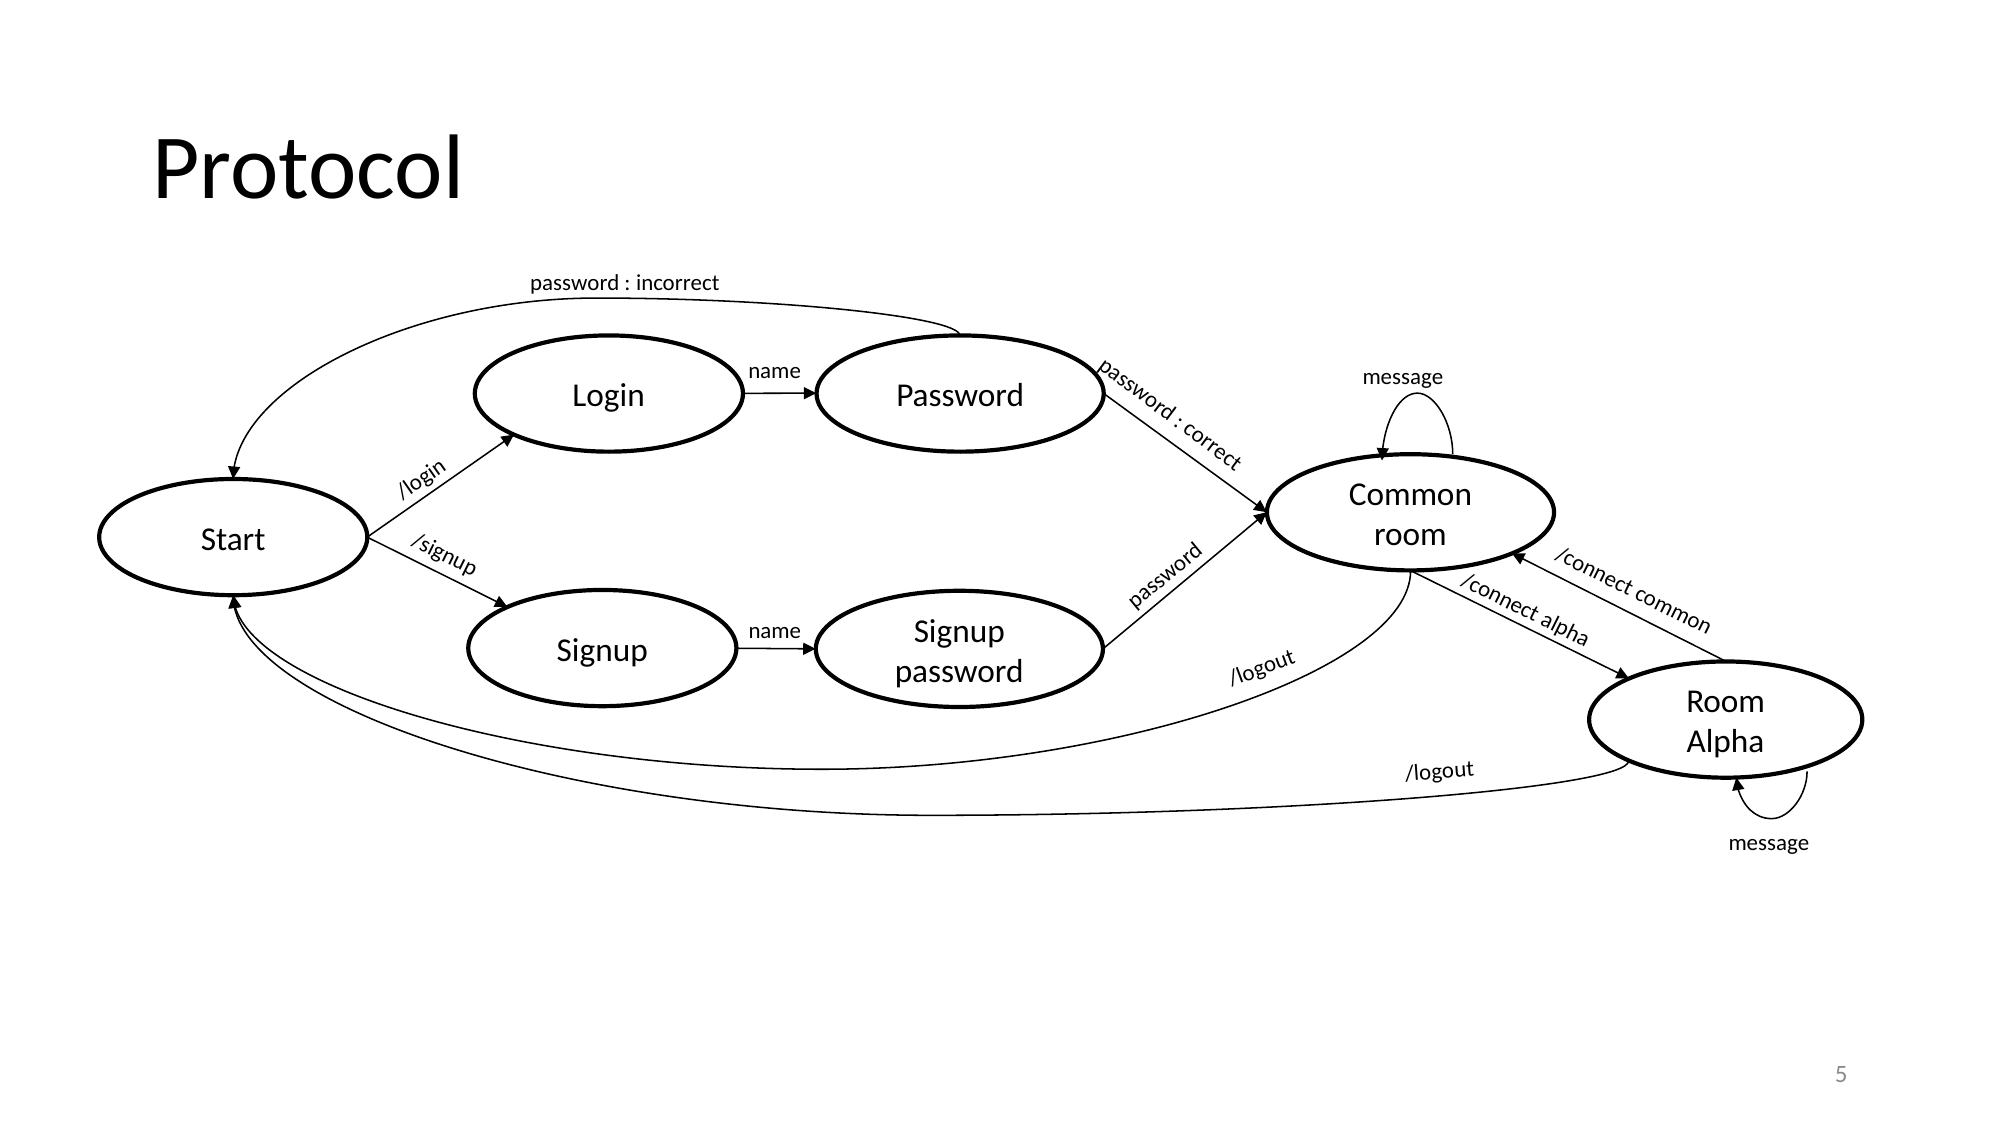

Protocol
password : incorrect
Login
Password
name
message

password : correct

/login
Common room
Start

password

/signup

Signup
Signup
password
/connect common
/connect alpha
name
/logout

Room Alpha

/logout
message
5